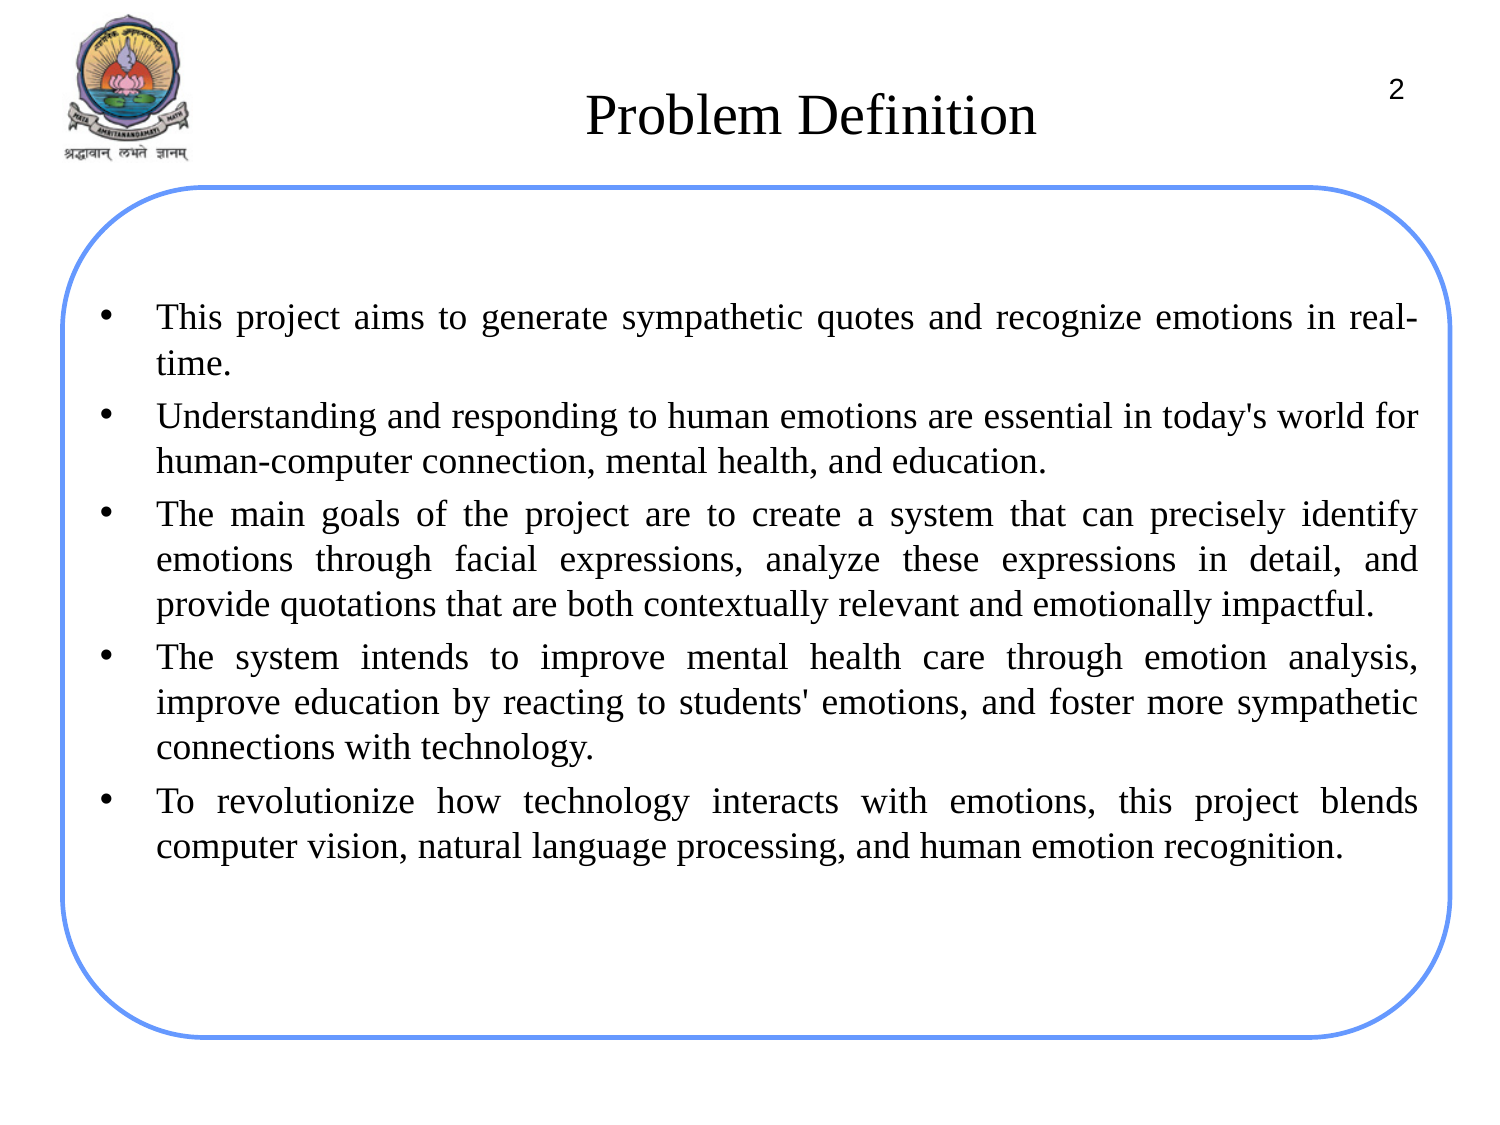

# Problem Definition
2
This project aims to generate sympathetic quotes and recognize emotions in real-time.
Understanding and responding to human emotions are essential in today's world for human-computer connection, mental health, and education.
The main goals of the project are to create a system that can precisely identify emotions through facial expressions, analyze these expressions in detail, and provide quotations that are both contextually relevant and emotionally impactful.
The system intends to improve mental health care through emotion analysis, improve education by reacting to students' emotions, and foster more sympathetic connections with technology.
To revolutionize how technology interacts with emotions, this project blends computer vision, natural language processing, and human emotion recognition.